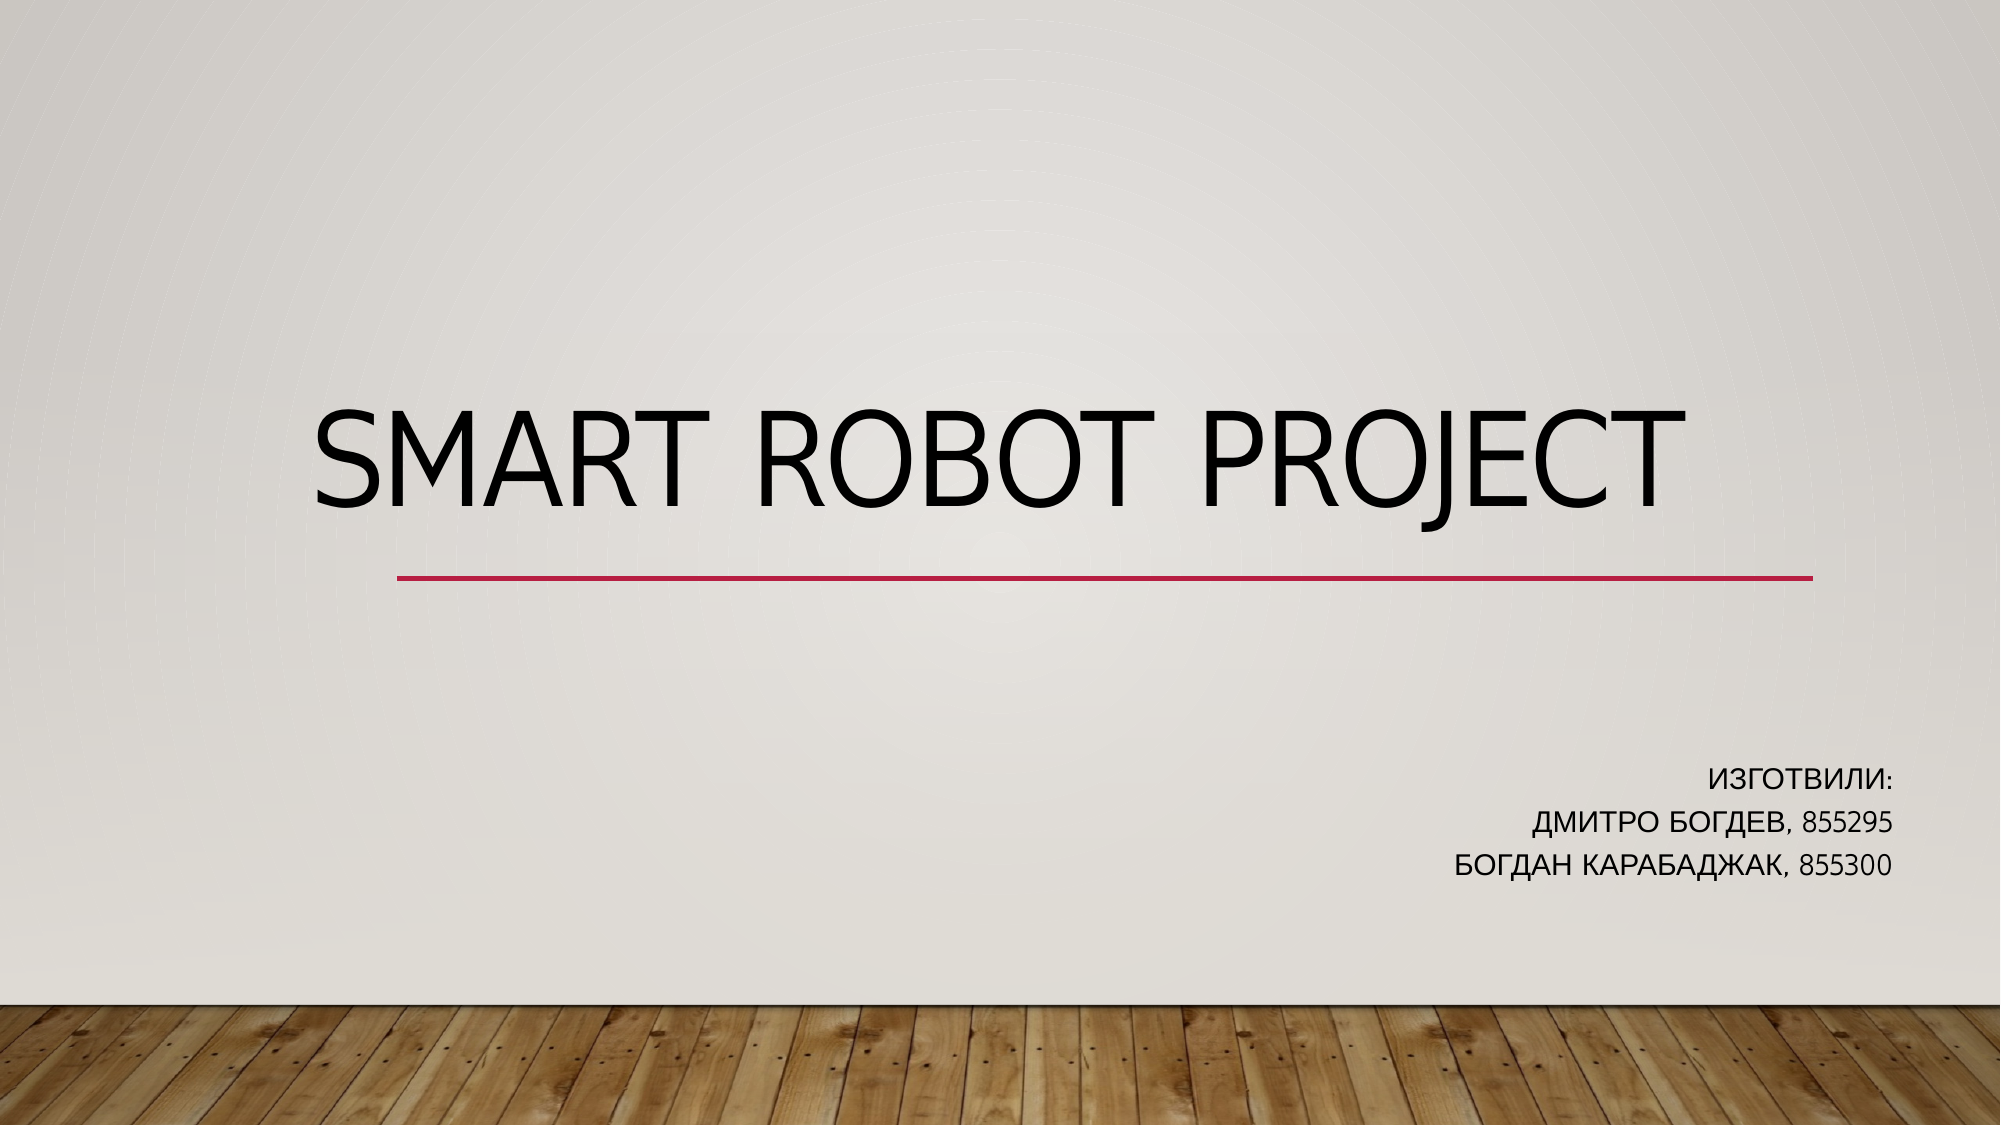

# Smart Robot project
Изготвили:
Дмитро Богдев, 855295
Богдан Карабаджак, 855300